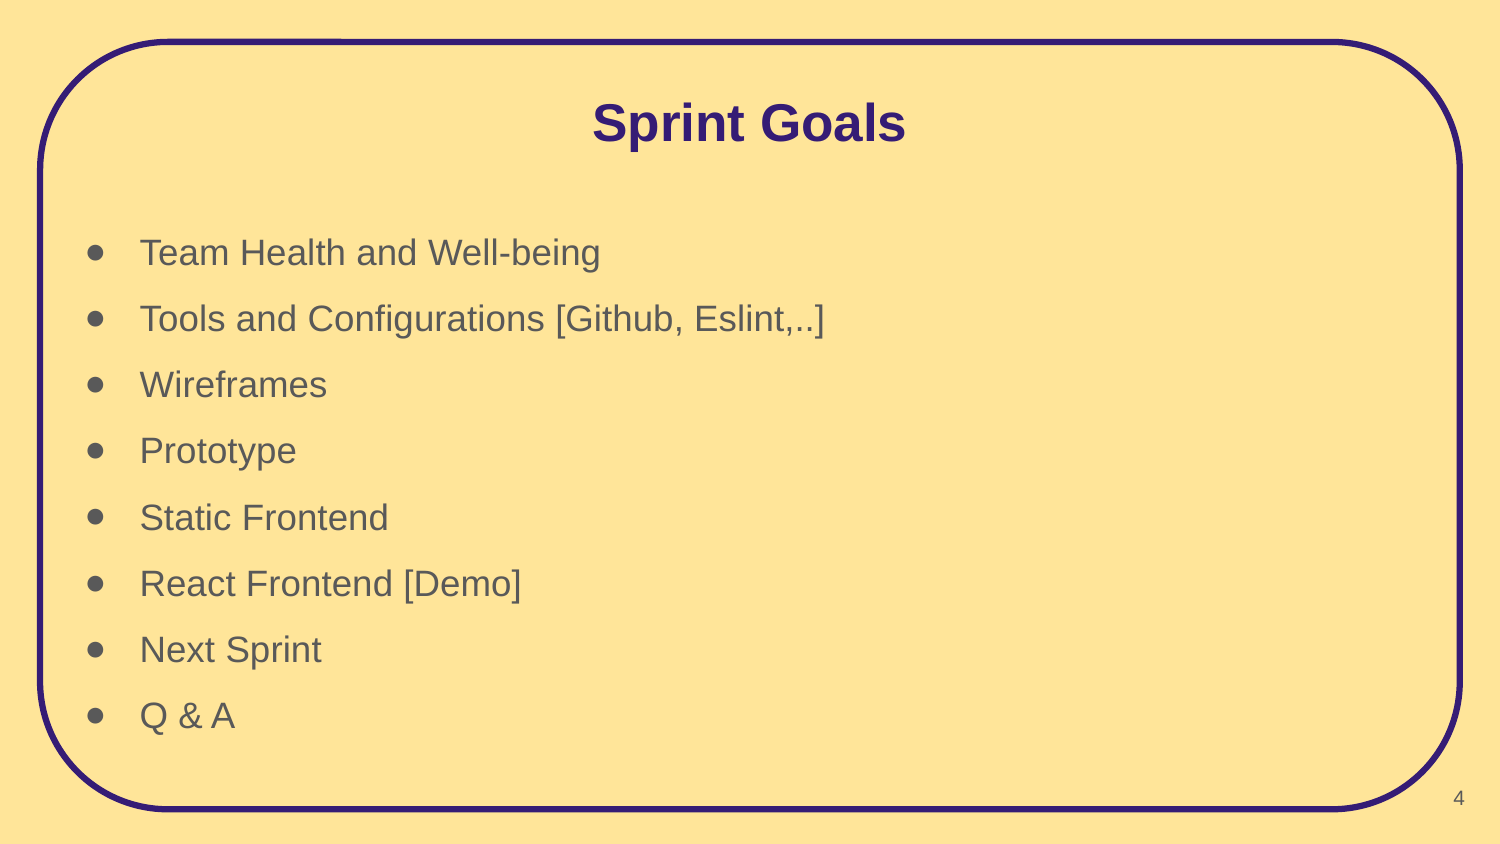

# Sprint Goals
Team Health and Well-being
Tools and Configurations [Github, Eslint,..]
Wireframes
Prototype
Static Frontend
React Frontend [Demo]
Next Sprint
Q & A
4